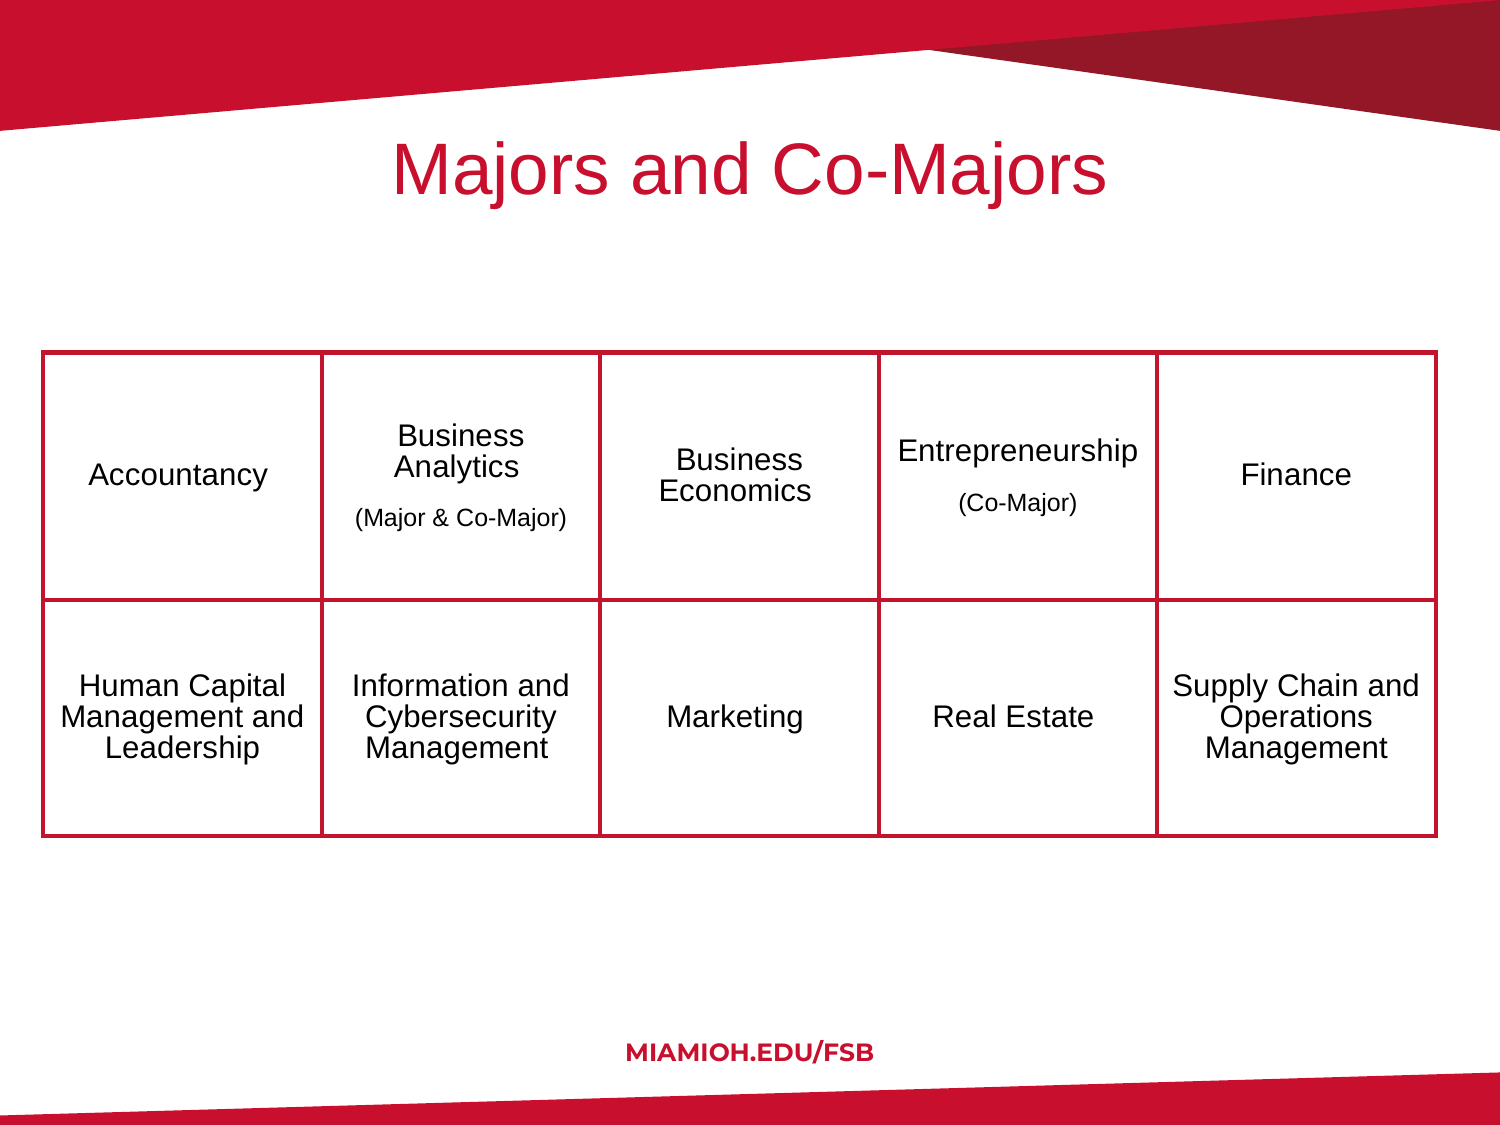

# Majors and Co-Majors
| Accountancy | Business Analytics (Major & Co-Major) | Business Economics | Entrepreneurship (Co-Major) | Finance |
| --- | --- | --- | --- | --- |
| Human Capital Management and Leadership | Information and Cybersecurity Management | Marketing | Real Estate | Supply Chain and Operations Management |
MIAMIOH.EDU/FSB